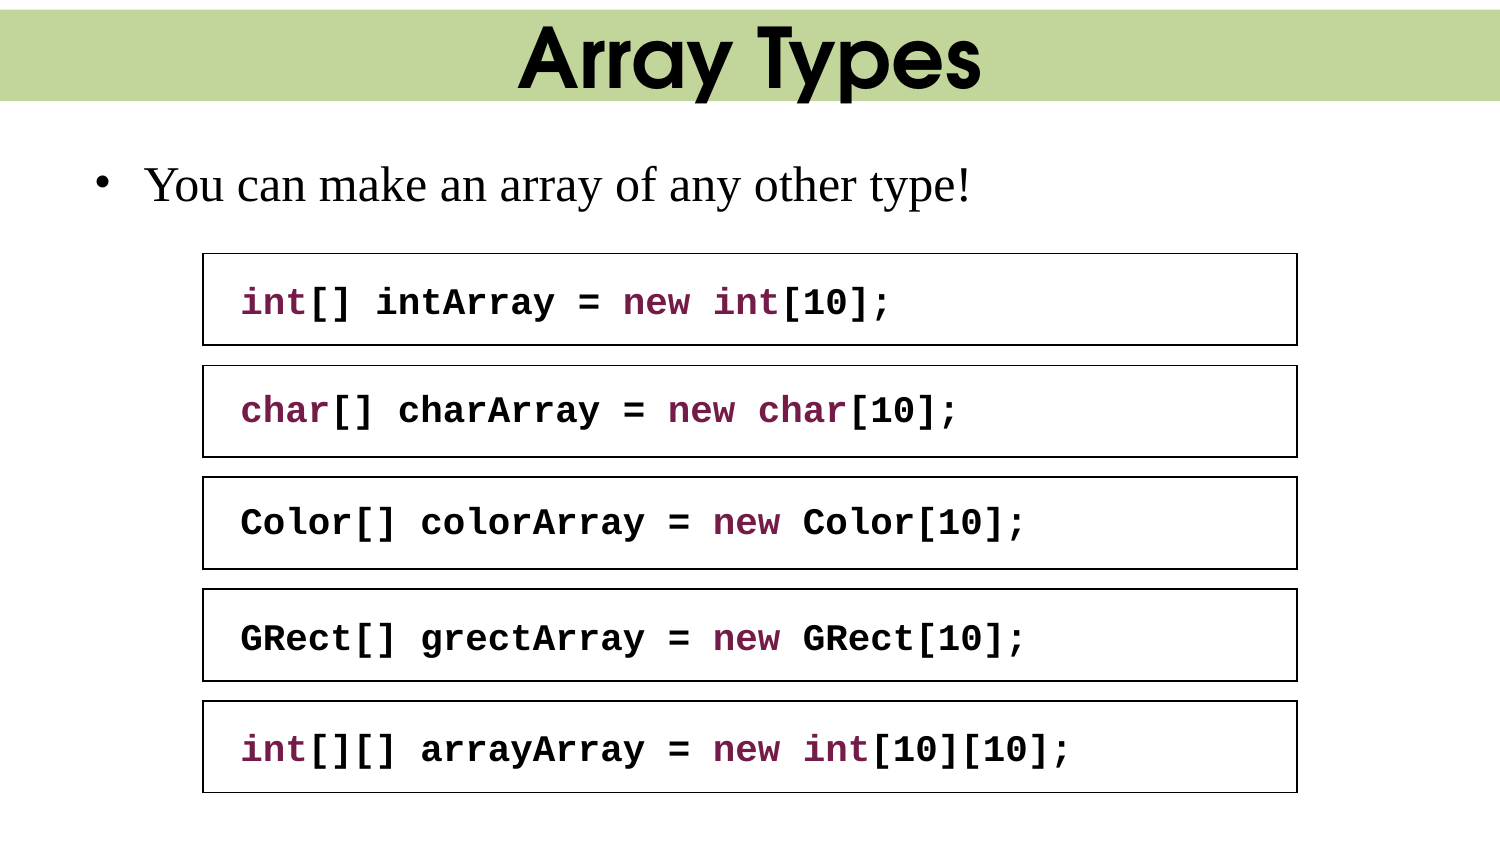

Array Types
You can make an array of any other type!

 int[] intArray = new int[10];

 char[] charArray = new char[10];
 Color[] colorArray = new Color[10];

 GRect[] grectArray = new GRect[10];

 int[][] arrayArray = new int[10][10];